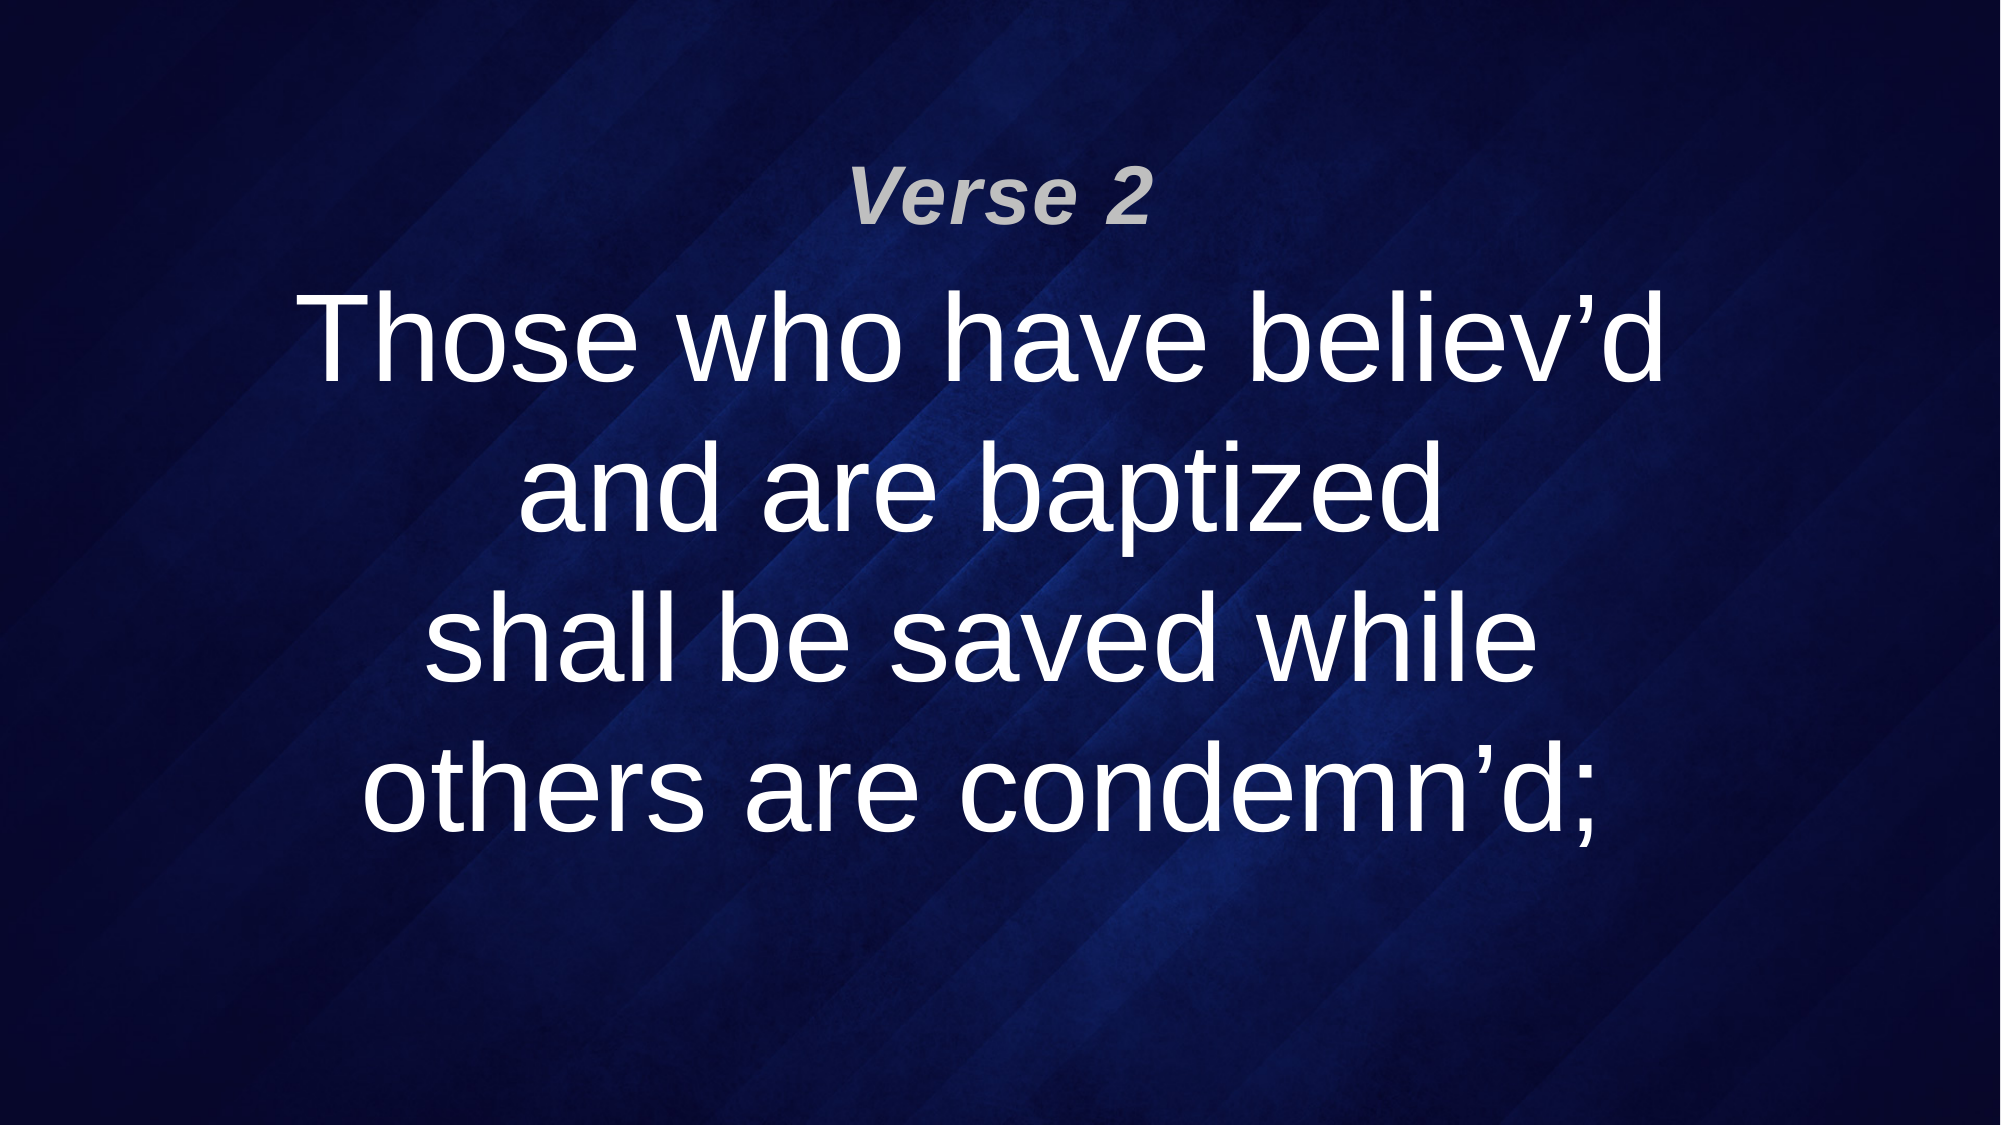

Verse 2
# Those who have believ’d and are baptized shall be saved while others are condemn’d;